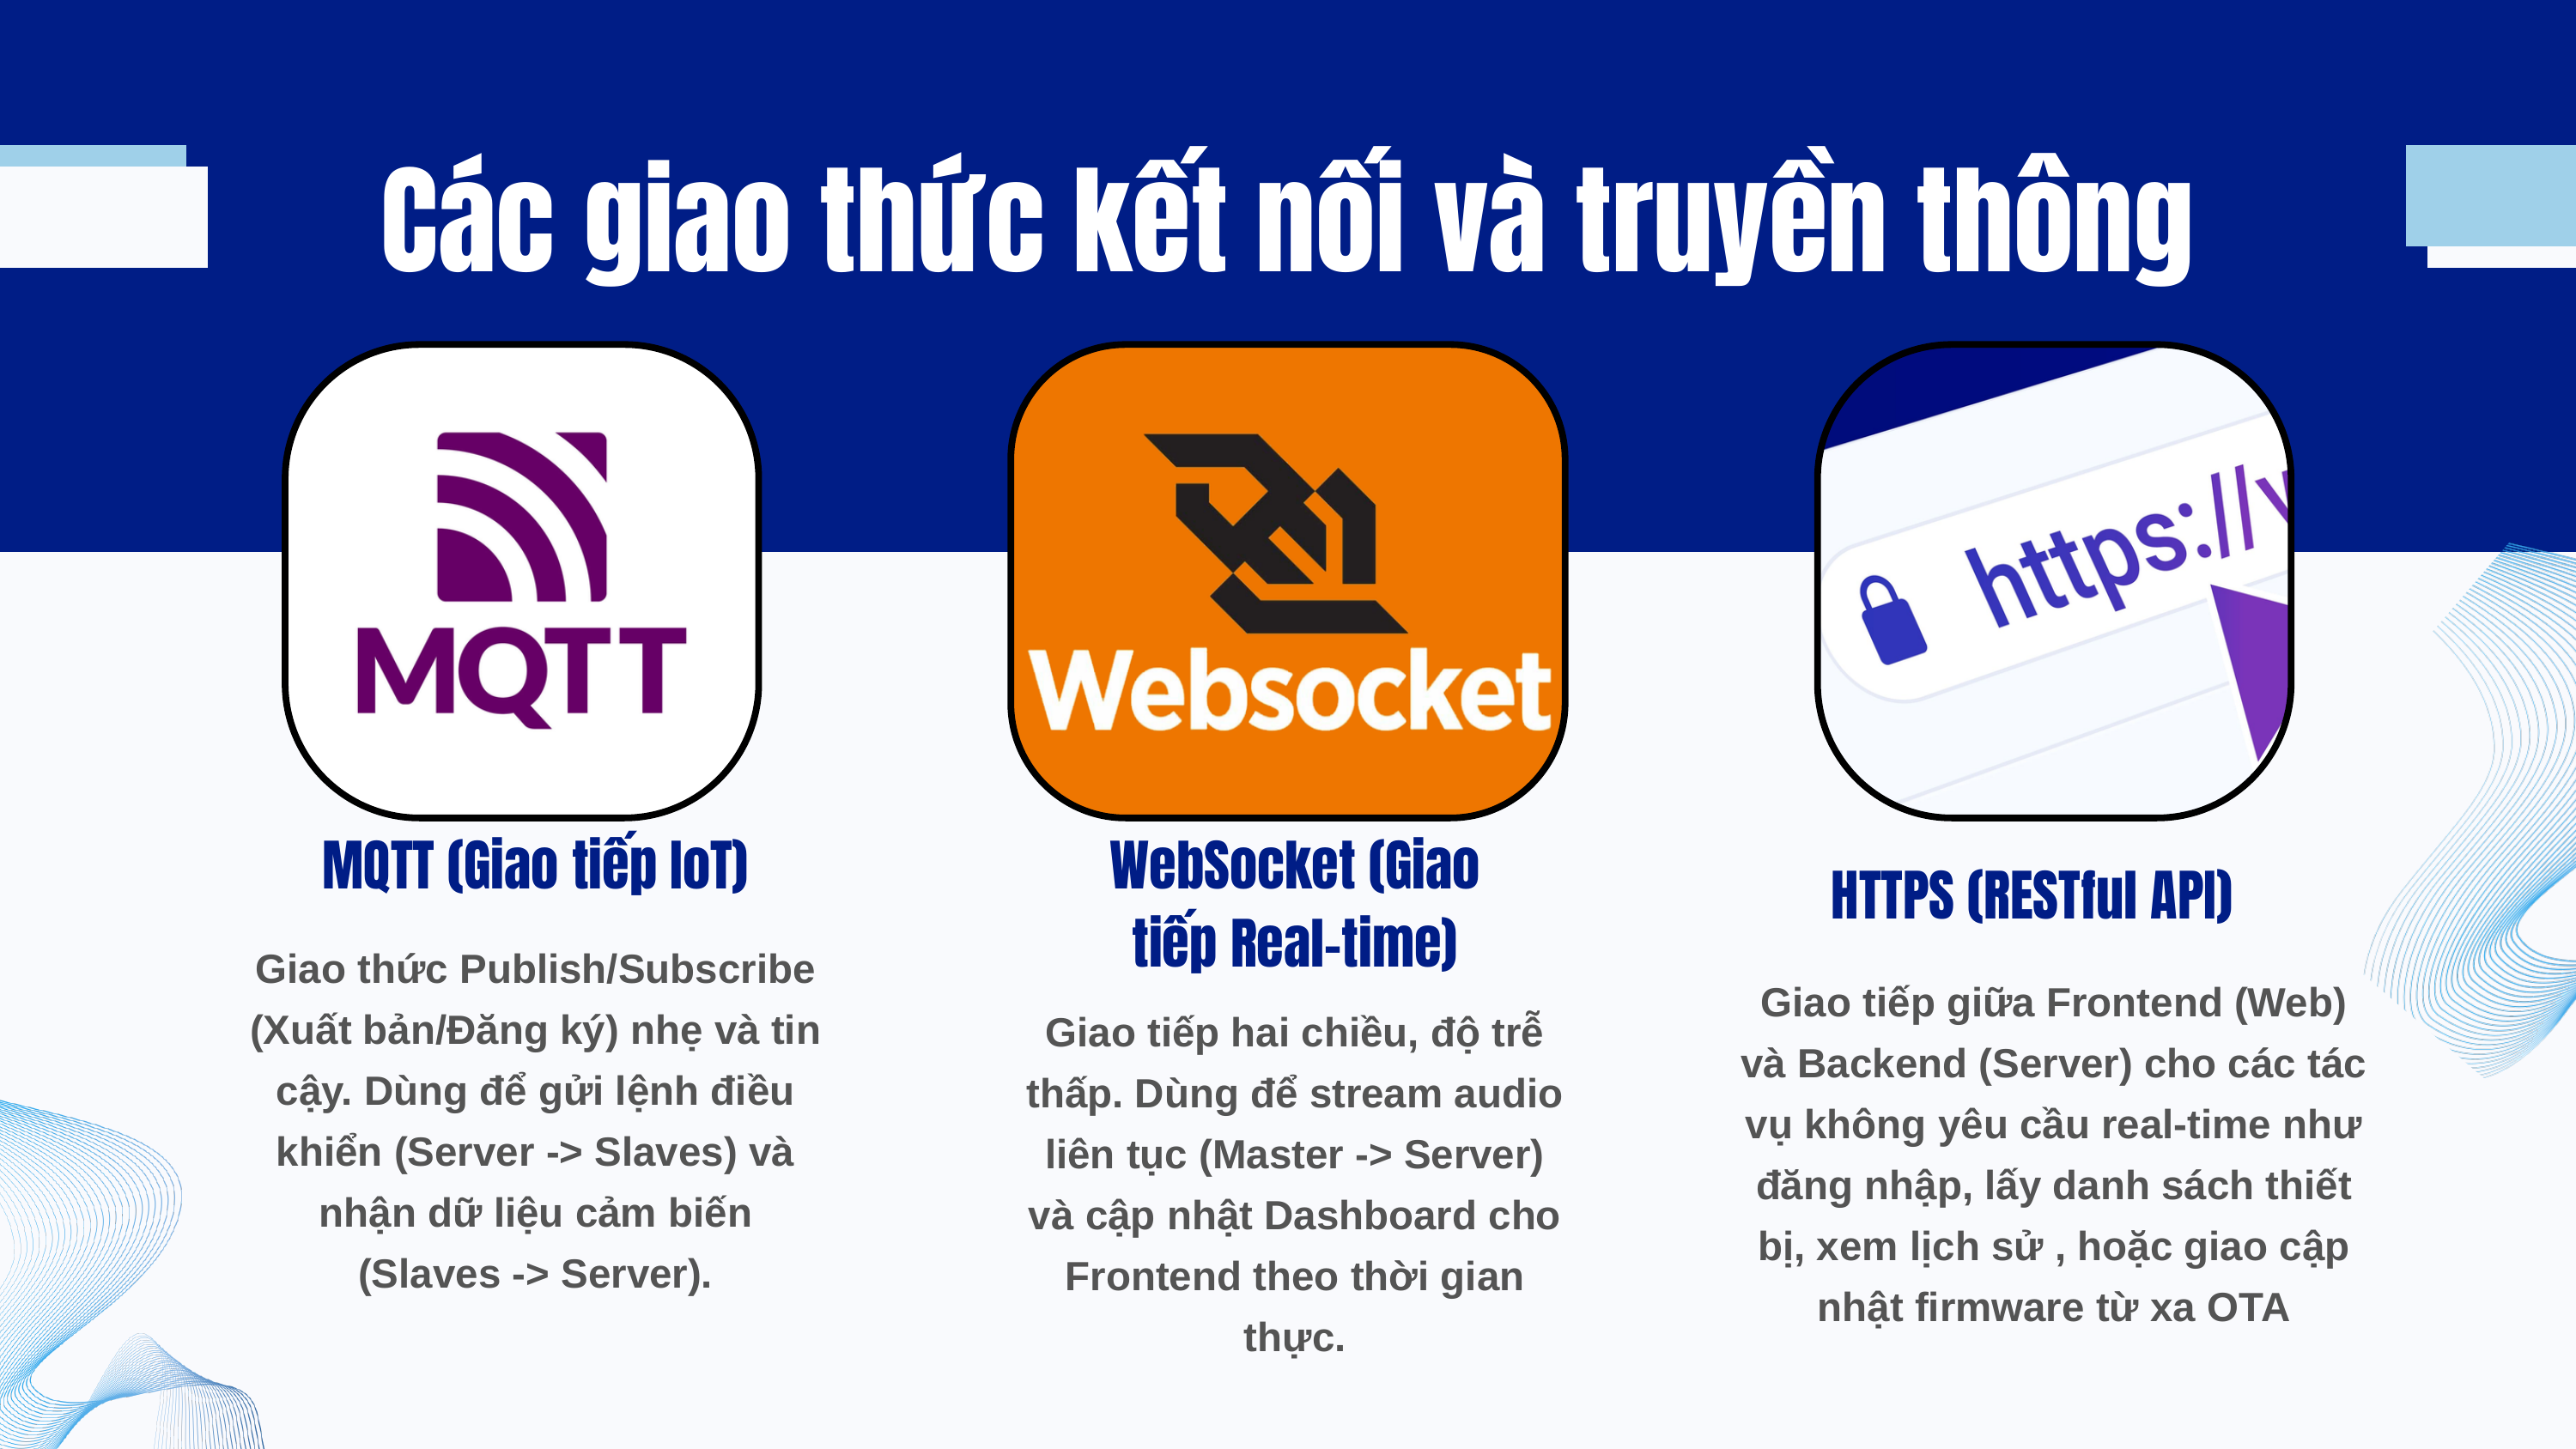

Các giao thức kết nối và truyền thông

MQTT (Giao tiếp IoT)

WebSocket (Giao tiếp Real-time)

HTTPS (RESTful API)

Giao thức Publish/Subscribe (Xuất bản/Đăng ký) nhẹ và tin cậy. Dùng để gửi lệnh điều khiển (Server -> Slaves) và nhận dữ liệu cảm biến (Slaves -> Server).
Giao tiếp giữa Frontend (Web) và Backend (Server) cho các tác vụ không yêu cầu real-time như đăng nhập, lấy danh sách thiết bị, xem lịch sử , hoặc giao cập nhật firmware từ xa OTA
Giao tiếp hai chiều, độ trễ thấp. Dùng để stream audio liên tục (Master -> Server) và cập nhật Dashboard cho Frontend theo thời gian thực.